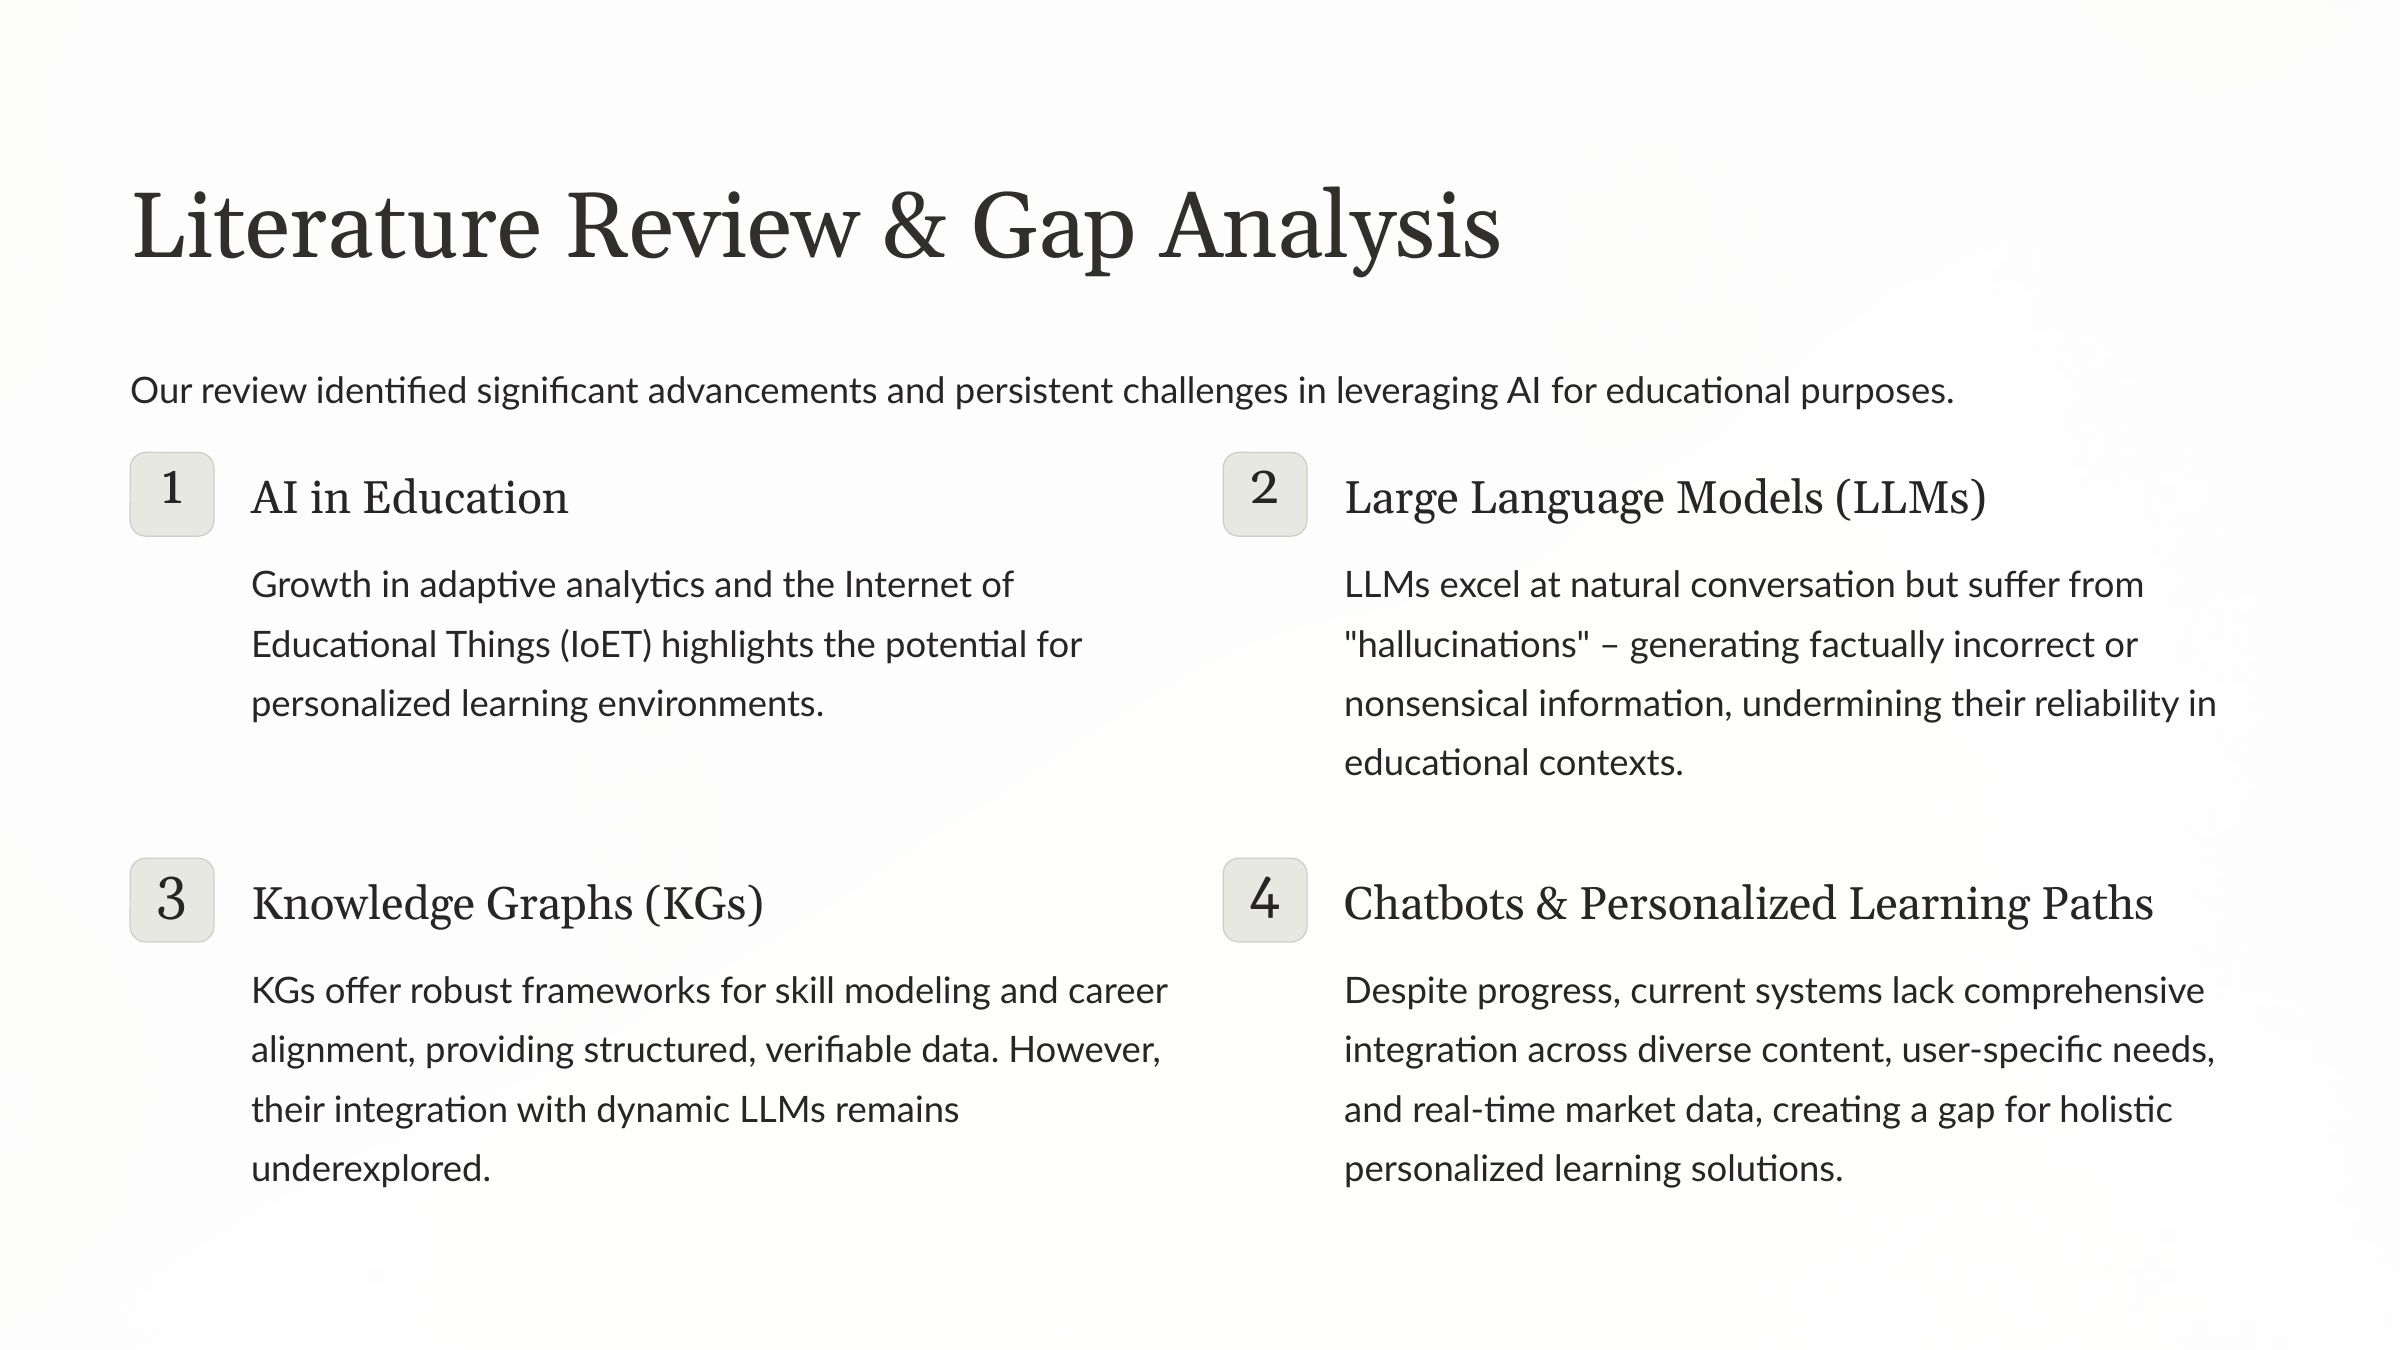

Literature Review & Gap Analysis
Our review identified significant advancements and persistent challenges in leveraging AI for educational purposes.

1
2
AI in Education
Large Language Models (LLMs)
Growth in adaptive analytics and the Internet of Educational Things (IoET) highlights the potential for personalized learning environments.
LLMs excel at natural conversation but suffer from "hallucinations" – generating factually incorrect or nonsensical information, undermining their reliability in educational contexts.

3
4
Knowledge Graphs (KGs)
Chatbots & Personalized Learning Paths
KGs offer robust frameworks for skill modeling and career alignment, providing structured, verifiable data. However, their integration with dynamic LLMs remains underexplored.
Despite progress, current systems lack comprehensive integration across diverse content, user-specific needs, and real-time market data, creating a gap for holistic personalized learning solutions.